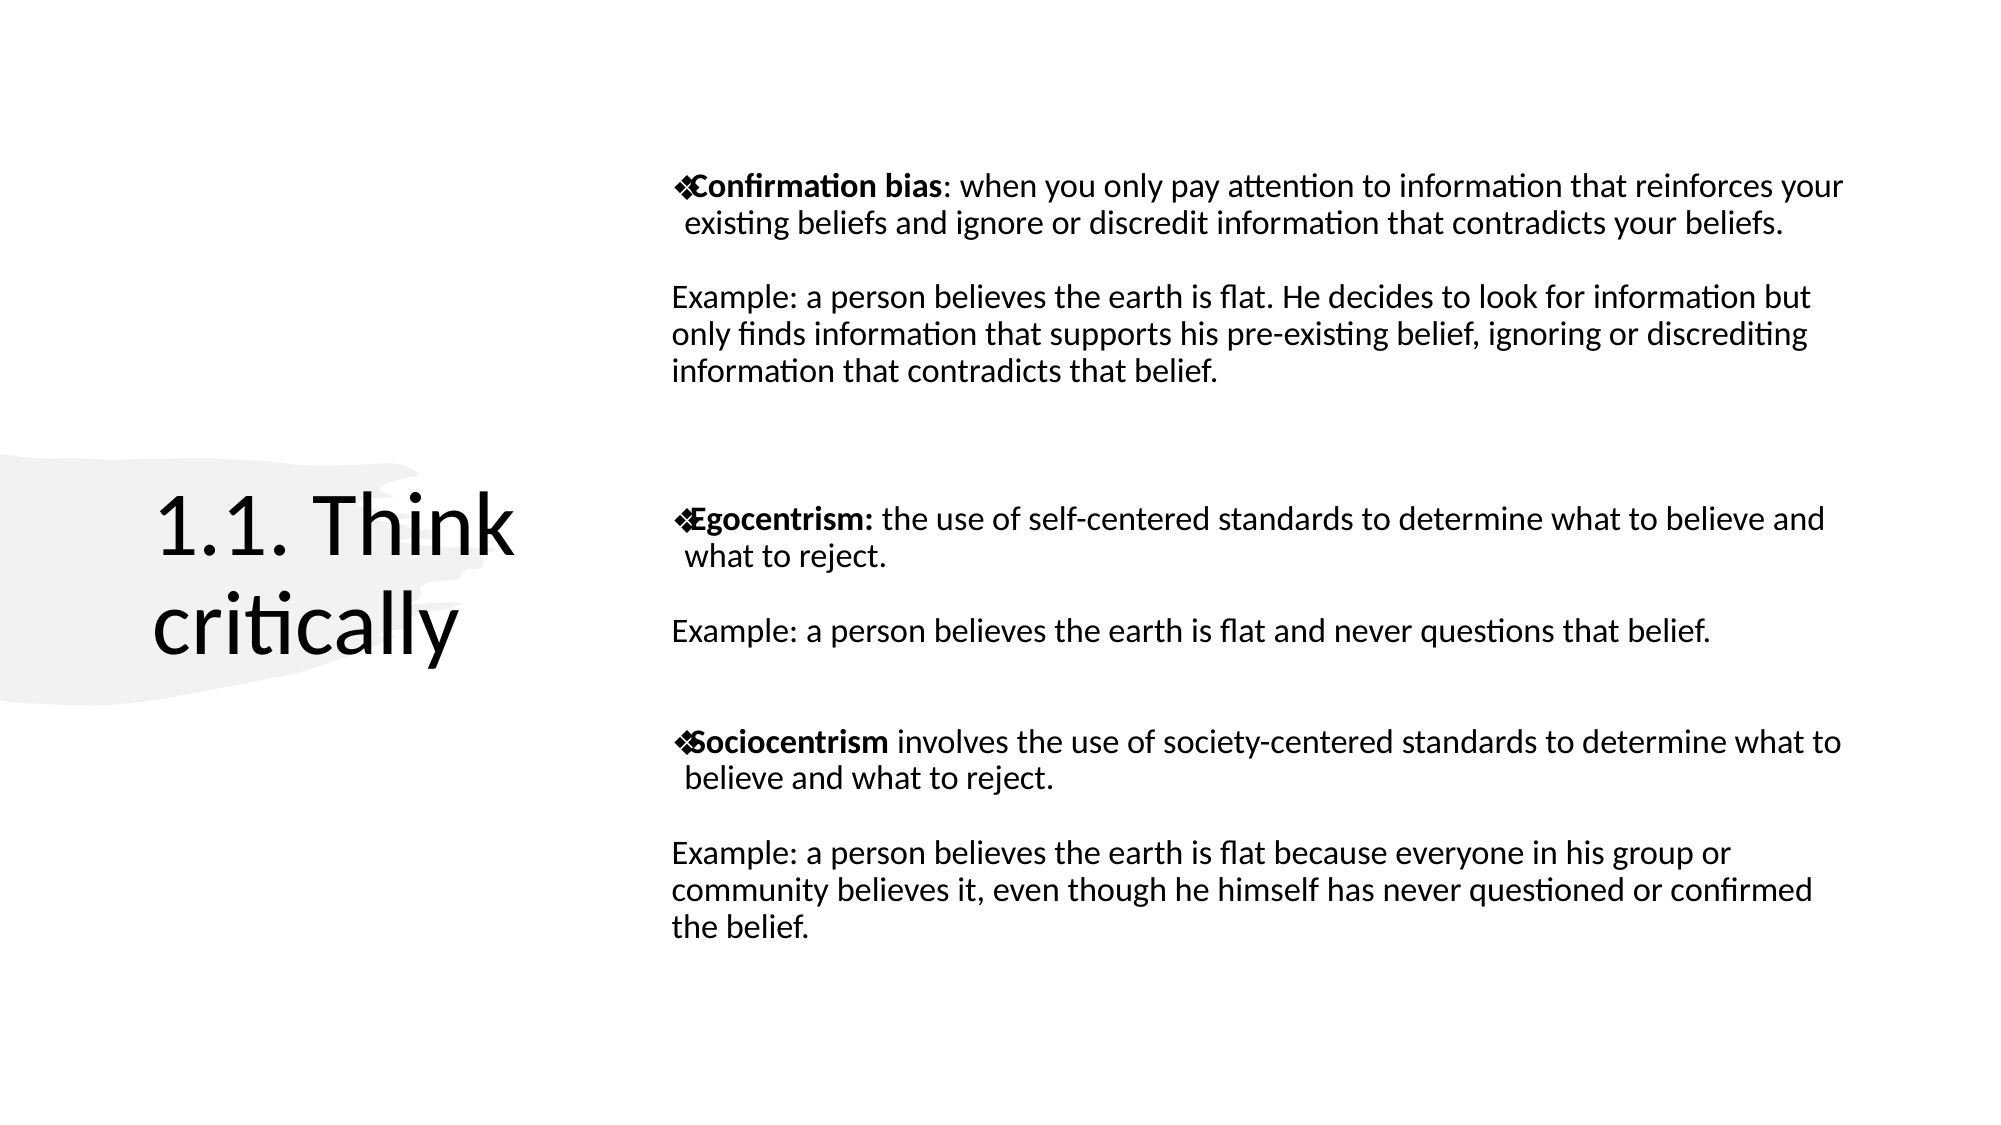

# 1.1. Think critically
Confirmation bias: when you only pay attention to information that reinforces your existing beliefs and ignore or discredit information that contradicts your beliefs.
Example: a person believes the earth is flat. He decides to look for information but only finds information that supports his pre-existing belief, ignoring or discrediting information that contradicts that belief.
Egocentrism: the use of self-centered standards to determine what to believe and what to reject.

Example: a person believes the earth is flat and never questions that belief.
Sociocentrism involves the use of society-centered standards to determine what to believe and what to reject.

Example: a person believes the earth is flat because everyone in his group or community believes it, even though he himself has never questioned or confirmed the belief.